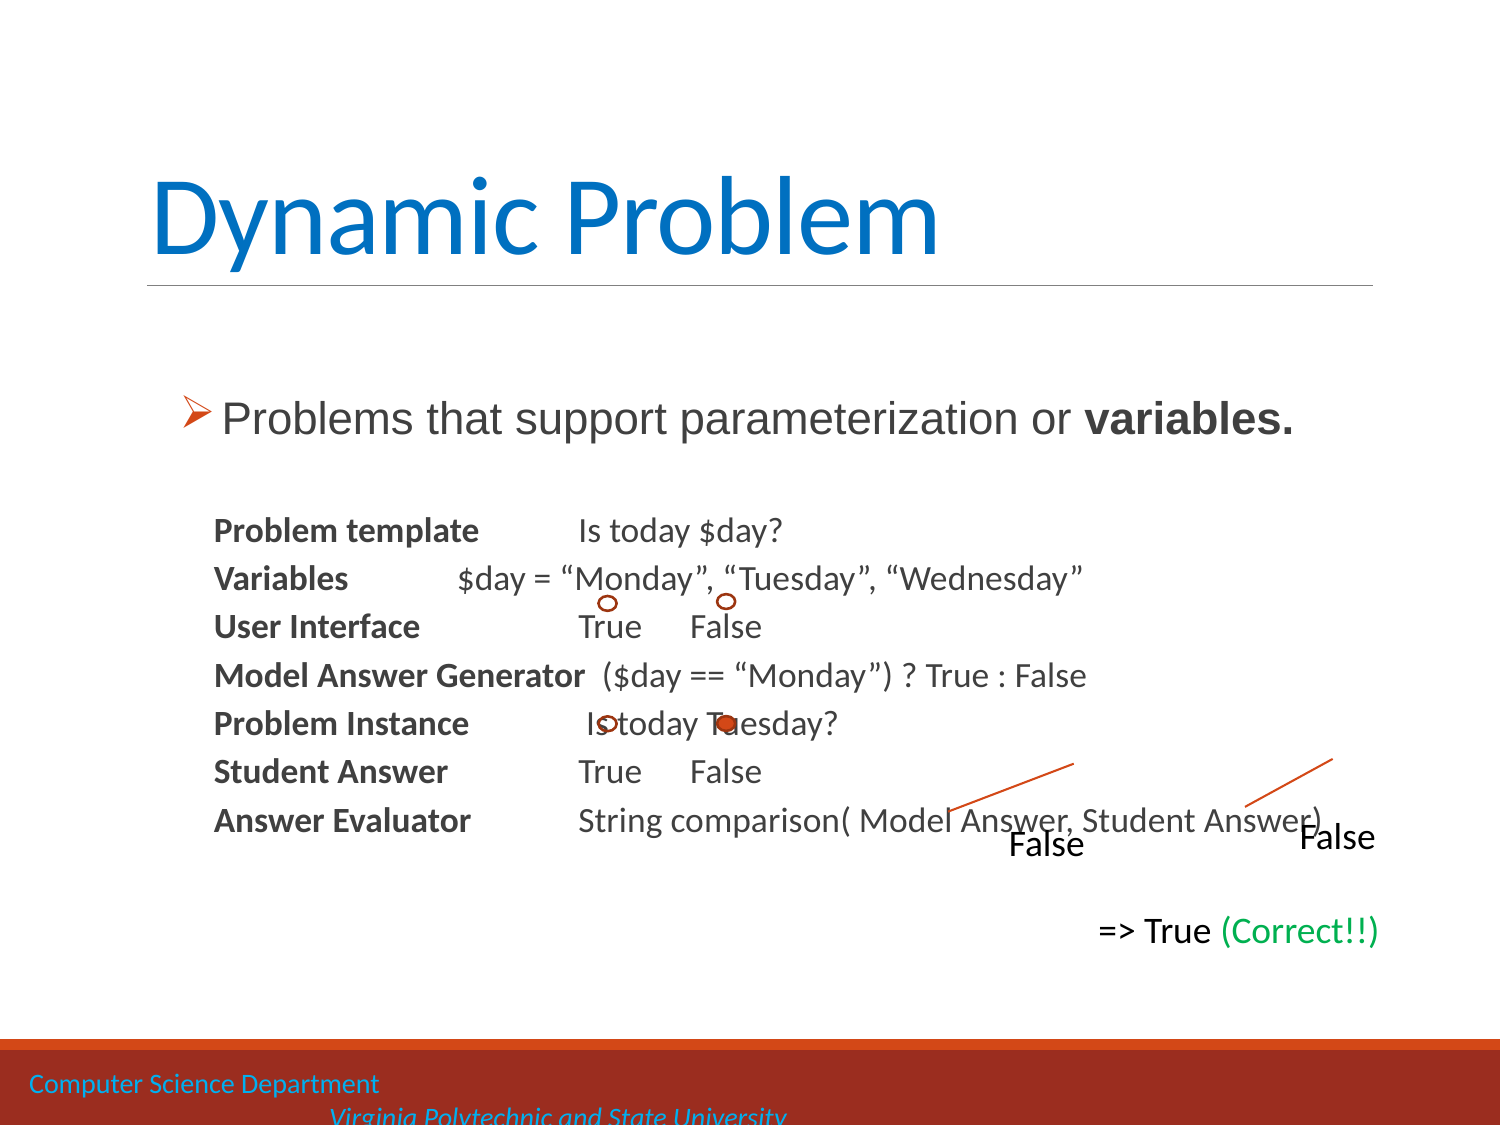

# Dynamic Problem
 Problems that support parameterization or variables.

Problem template 	Is today $day?
Variables  		$day = “Monday”, “Tuesday”, “Wednesday”
User Interface       	True      False
Model Answer Generator  ($day == “Monday”) ? True : False
Problem Instance	 Is today Tuesday?
Student Answer      	True      False
Answer Evaluator 	String comparison( Model Answer, Student Answer)

False
False
=> True (Correct!!)

Computer Science Department 		   			    				Virginia Polytechnic and State University